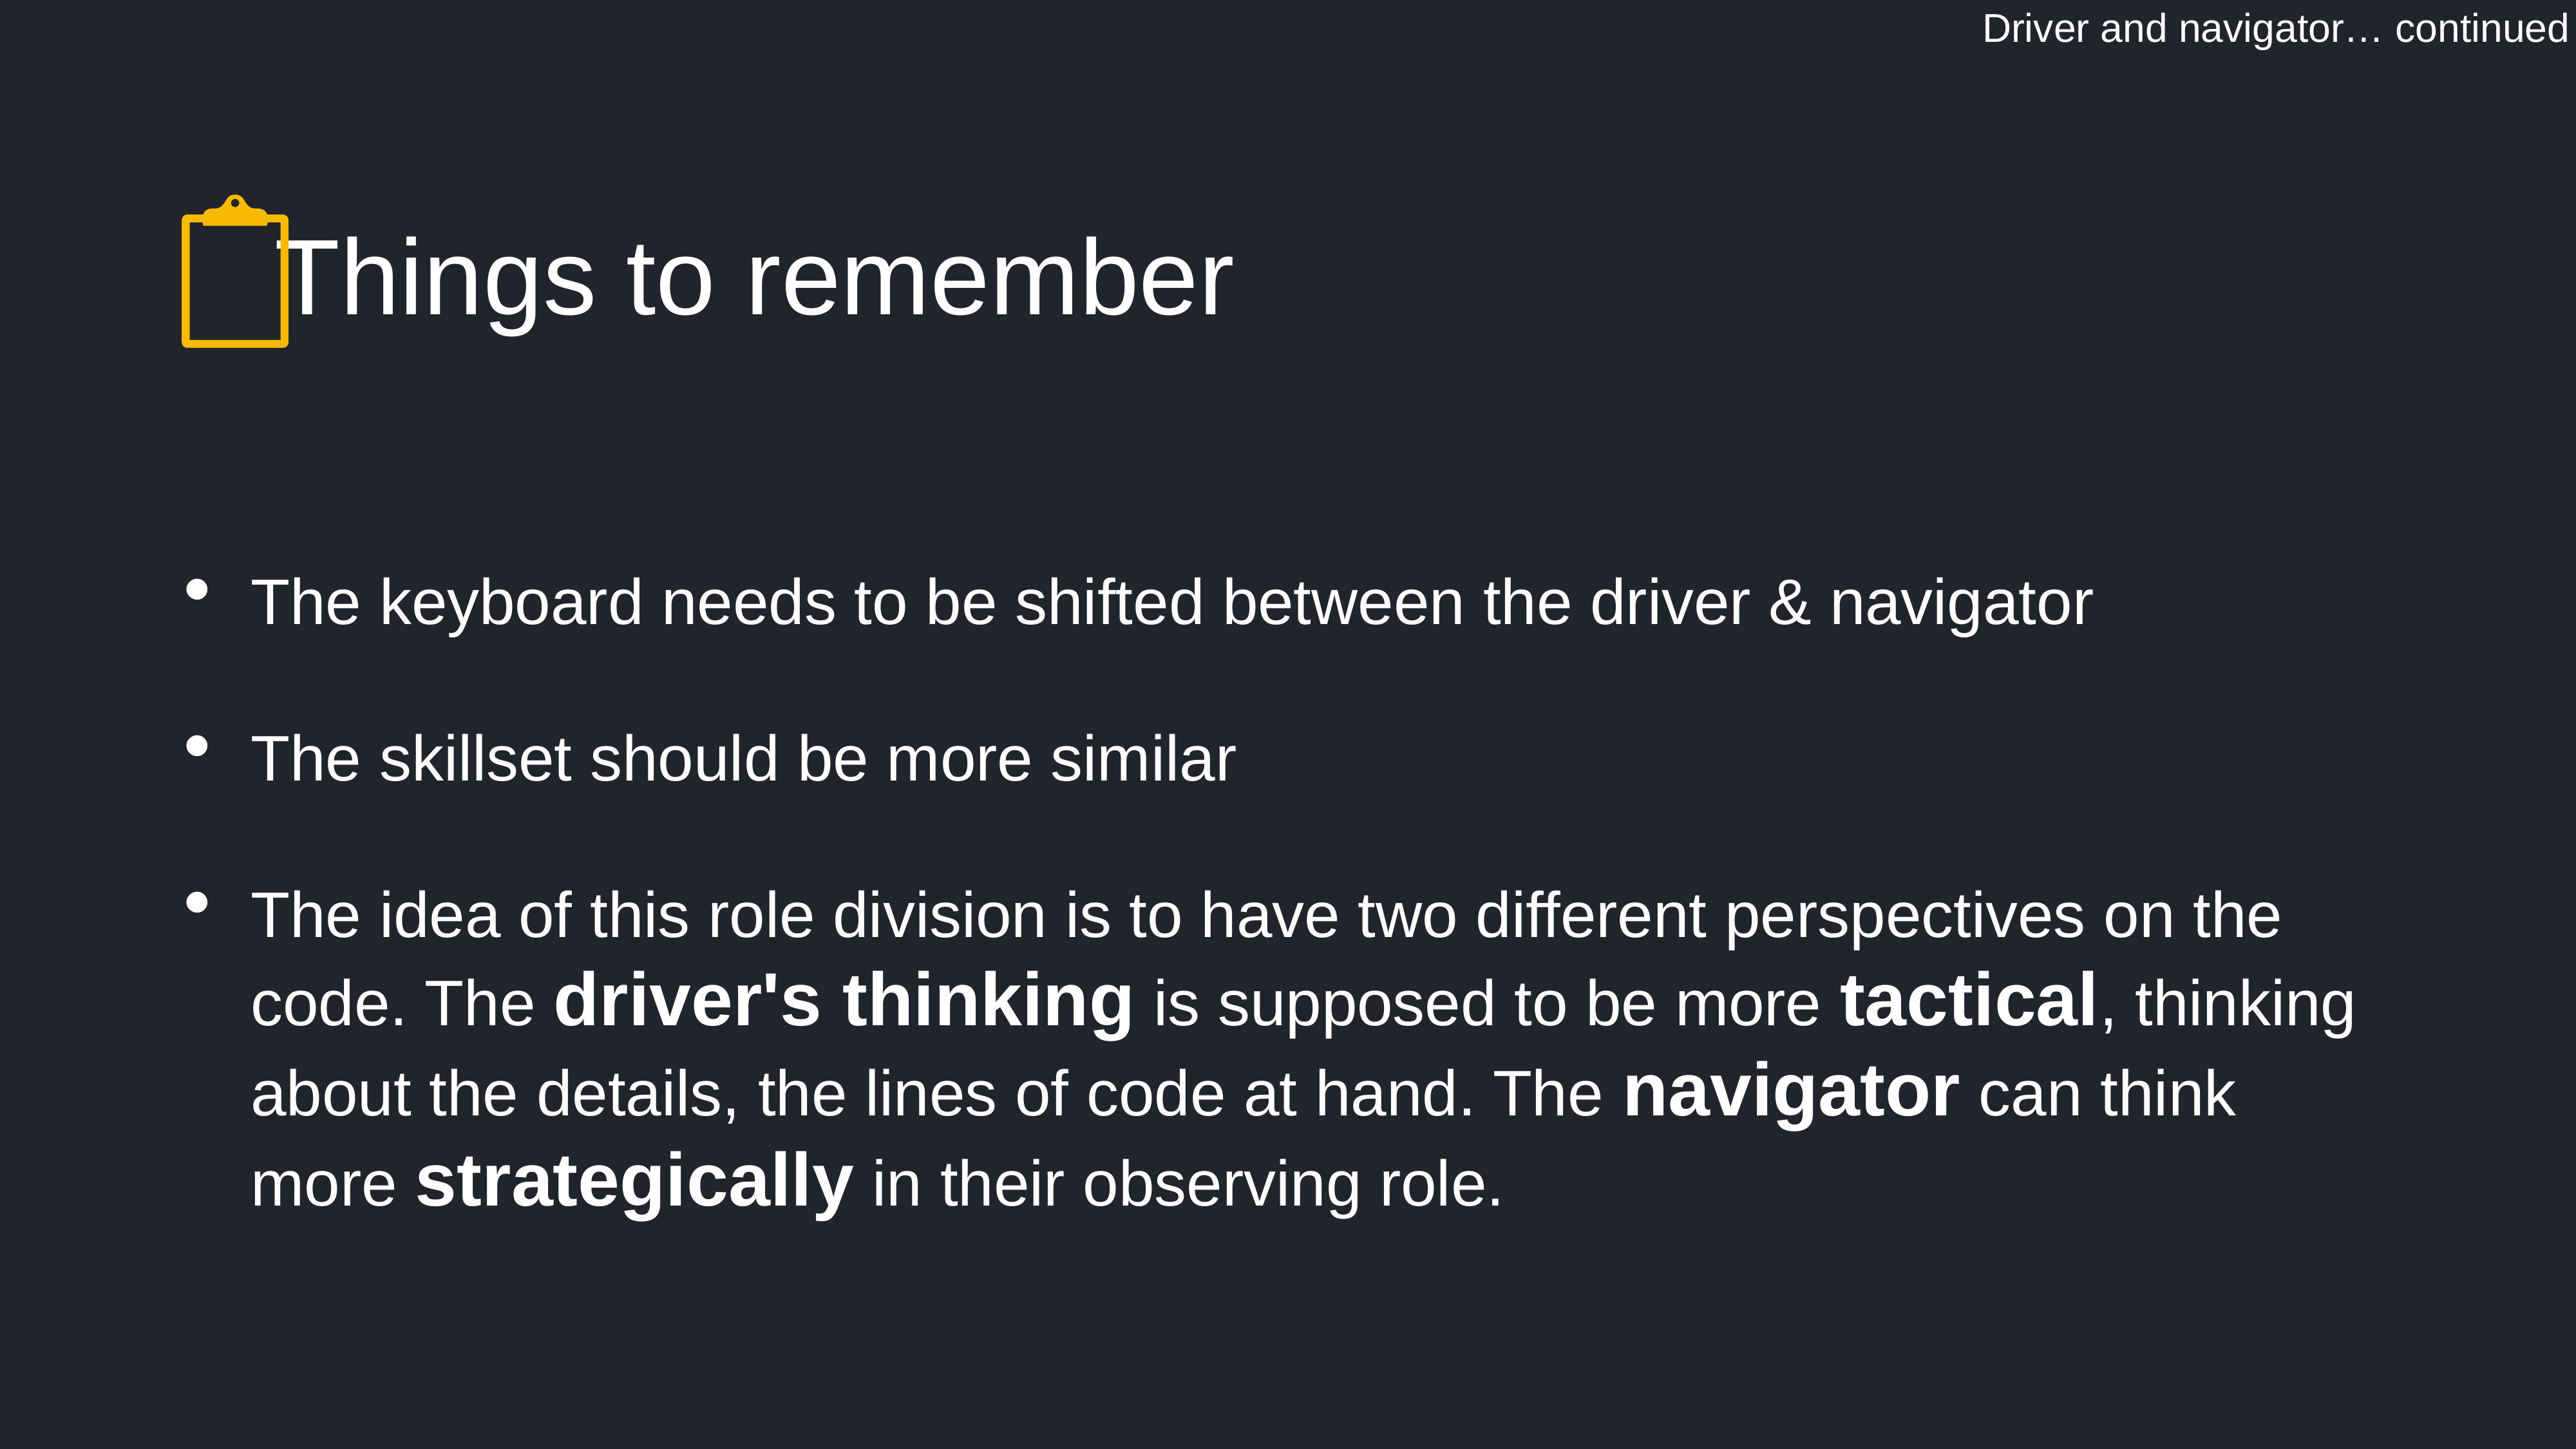

# Driver and navigator… continued
Things to remember

The keyboard needs to be shifted between the driver & navigator
The skillset should be more similar
The idea of this role division is to have two different perspectives on the code. The driver's thinking is supposed to be more tactical, thinking about the details, the lines of code at hand. The navigator can think more strategically in their observing role.